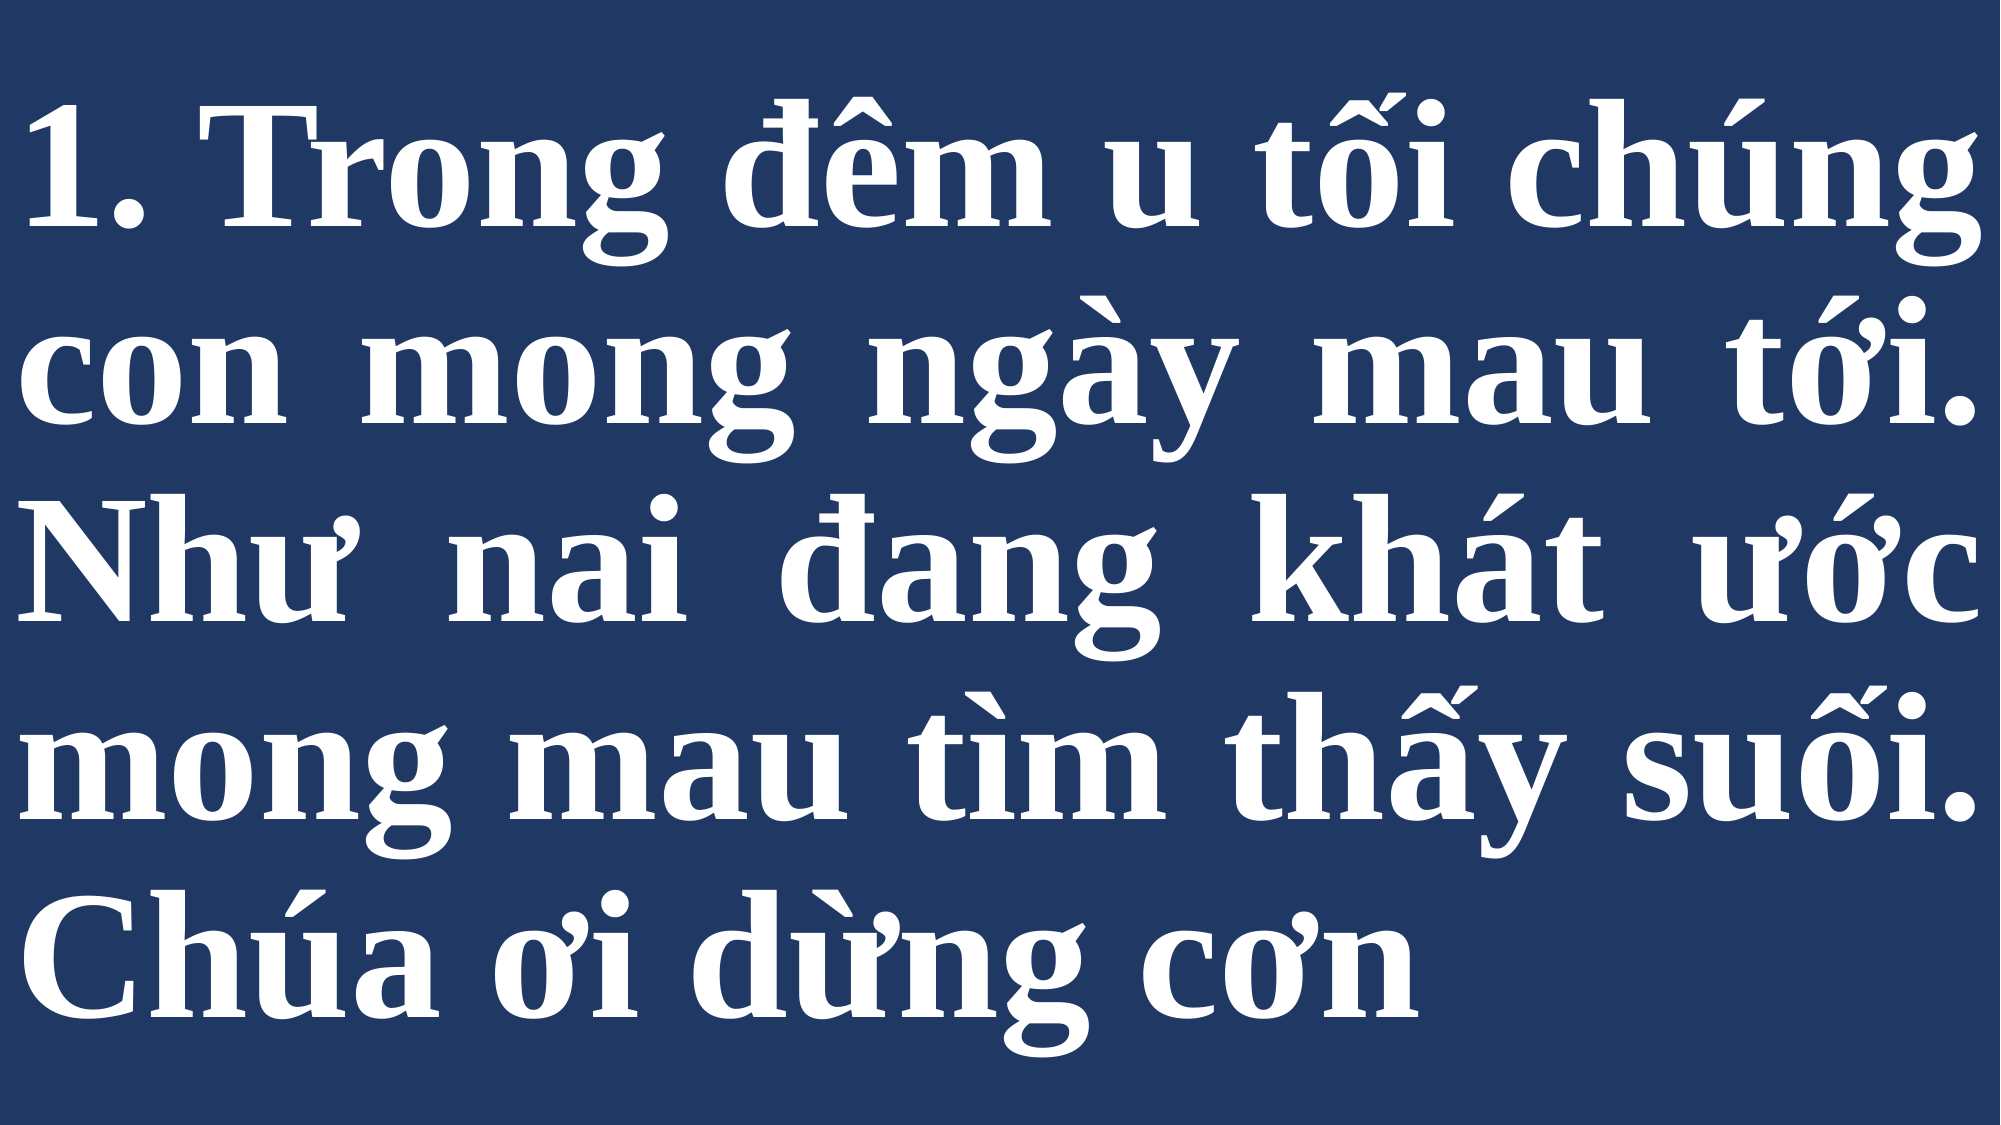

# 1. Trong đêm u tối chúng con mong ngày mau tới. Như nai đang khát ước mong mau tìm thấy suối. Chúa ơi dừng cơn